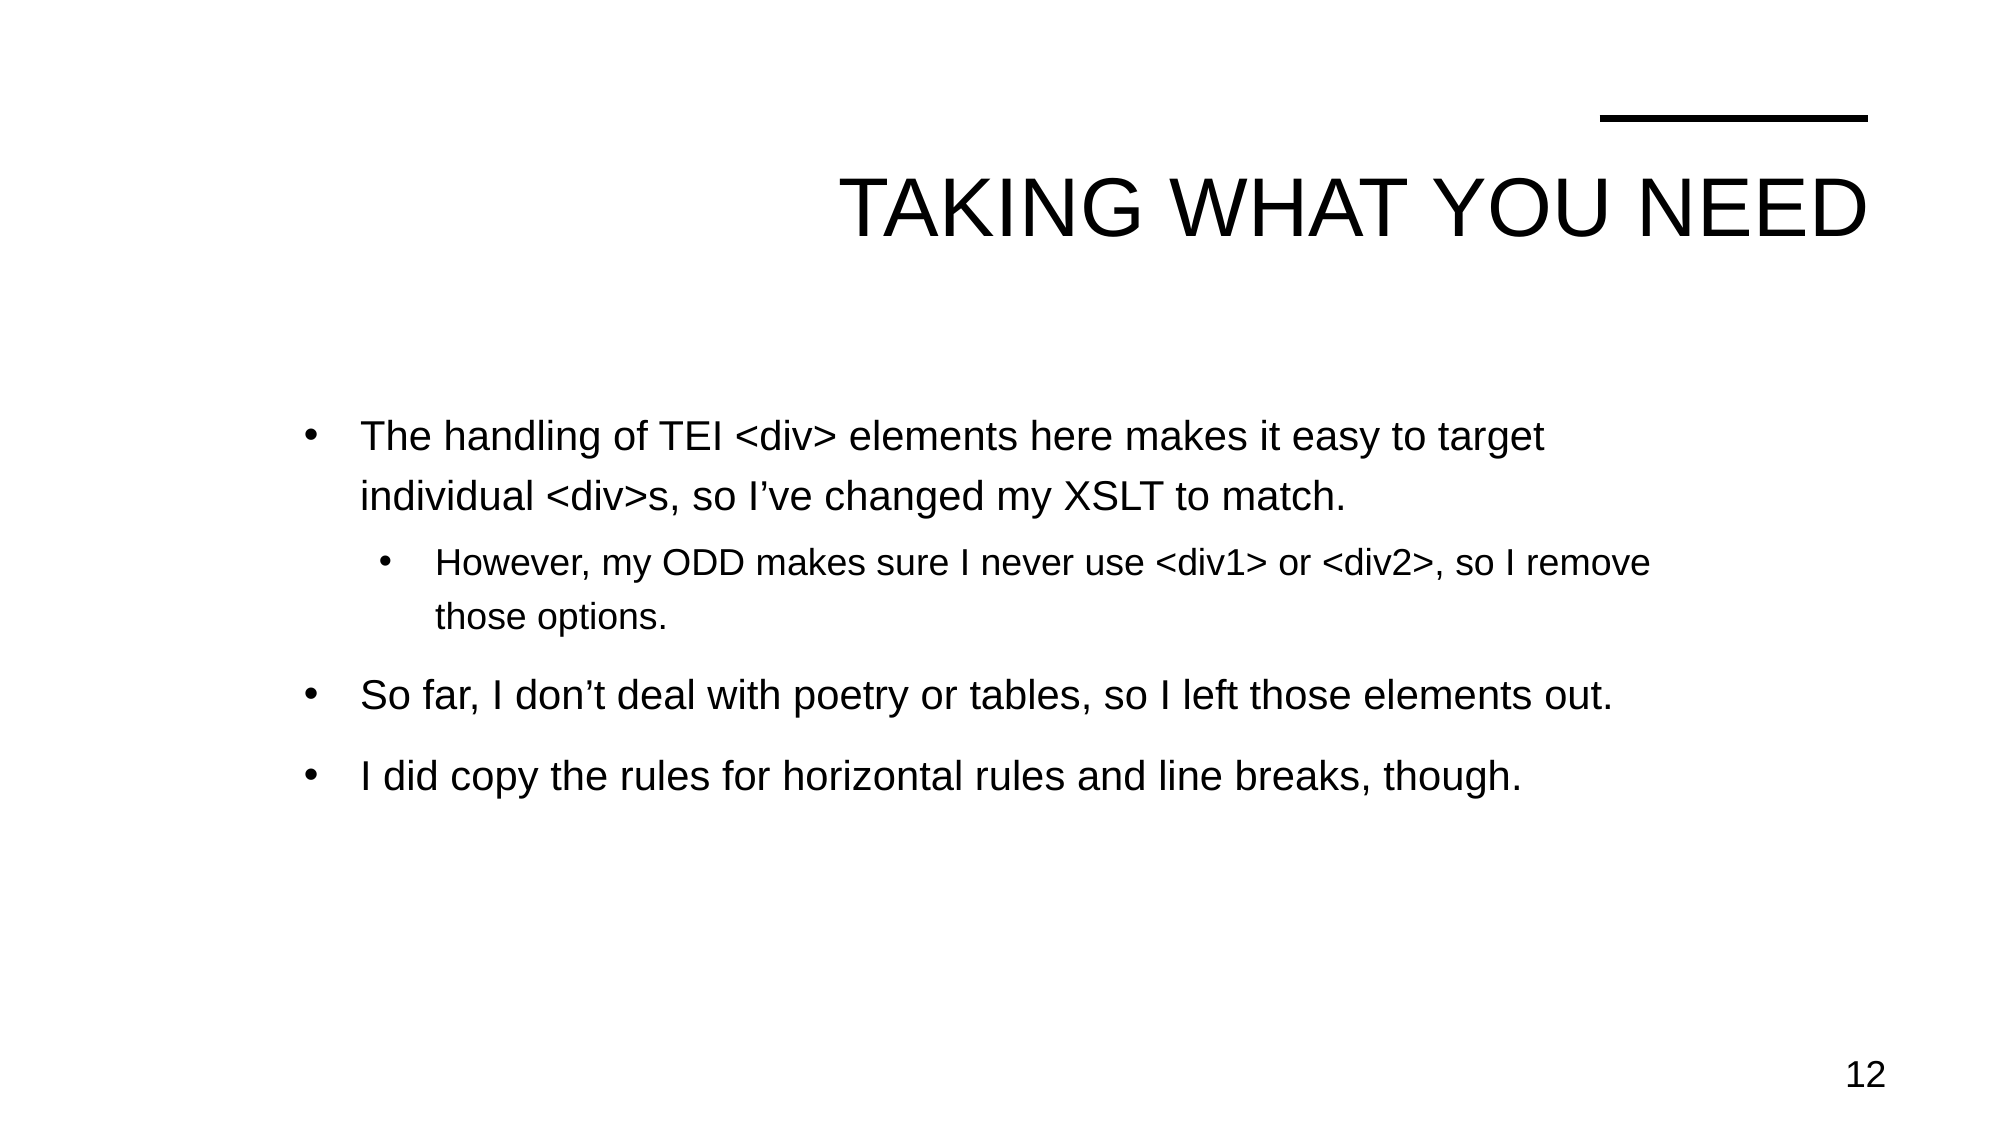

# Taking What you Need
The handling of TEI <div> elements here makes it easy to target individual <div>s, so I’ve changed my XSLT to match.
However, my ODD makes sure I never use <div1> or <div2>, so I remove those options.
So far, I don’t deal with poetry or tables, so I left those elements out.
I did copy the rules for horizontal rules and line breaks, though.
12